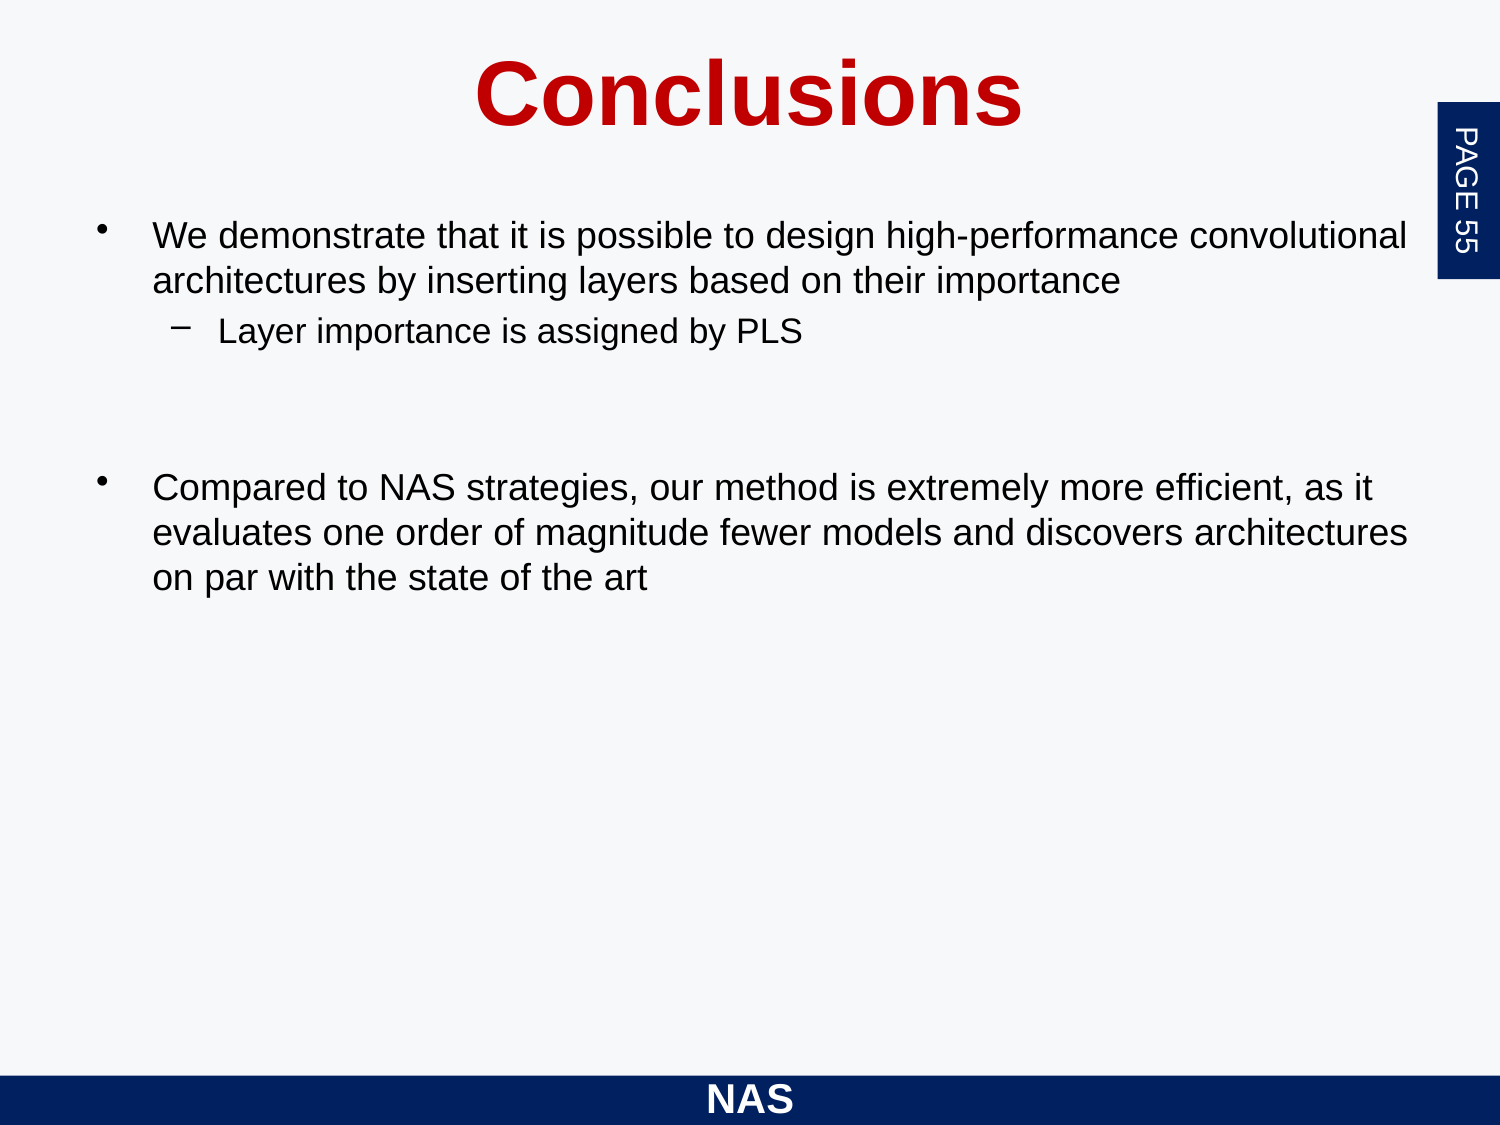

Conclusions
We demonstrate that it is possible to design high-performance convolutional architectures by inserting layers based on their importance
Layer importance is assigned by PLS

Compared to NAS strategies, our method is extremely more efficient, as it evaluates one order of magnitude fewer models and discovers architectures on par with the state of the art
NAS